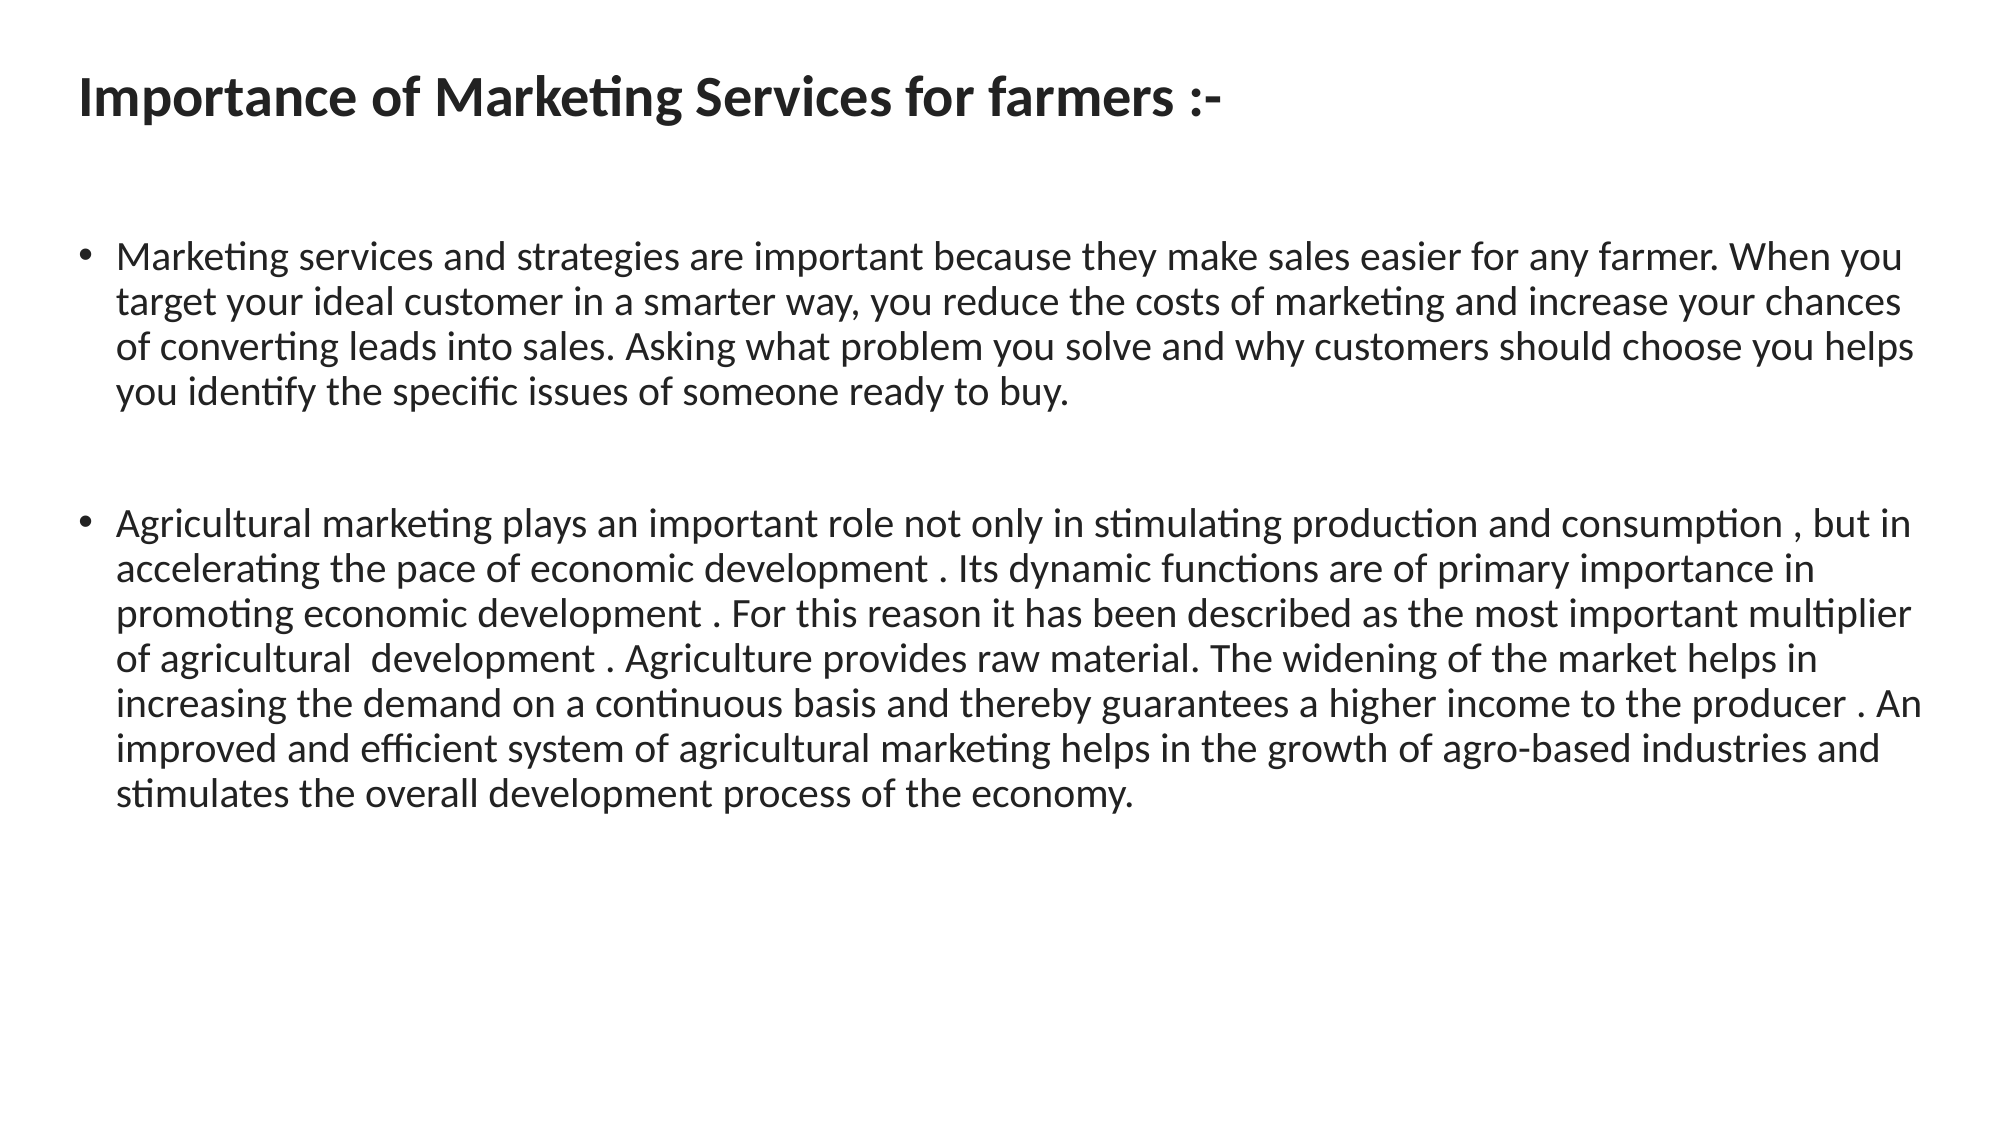

Importance of Marketing Services for farmers :-

Marketing services and strategies are important because they make sales easier for any farmer. When you target your ideal customer in a smarter way, you reduce the costs of marketing and increase your chances of converting leads into sales. Asking what problem you solve and why customers should choose you helps you identify the specific issues of someone ready to buy.

Agricultural marketing plays an important role not only in stimulating production and consumption , but in accelerating the pace of economic development . Its dynamic functions are of primary importance in promoting economic development . For this reason it has been described as the most important multiplier of agricultural  development . Agriculture provides raw material. The widening of the market helps in increasing the demand on a continuous basis and thereby guarantees a higher income to the producer . An improved and efficient system of agricultural marketing helps in the growth of agro-based industries and stimulates the overall development process of the economy.